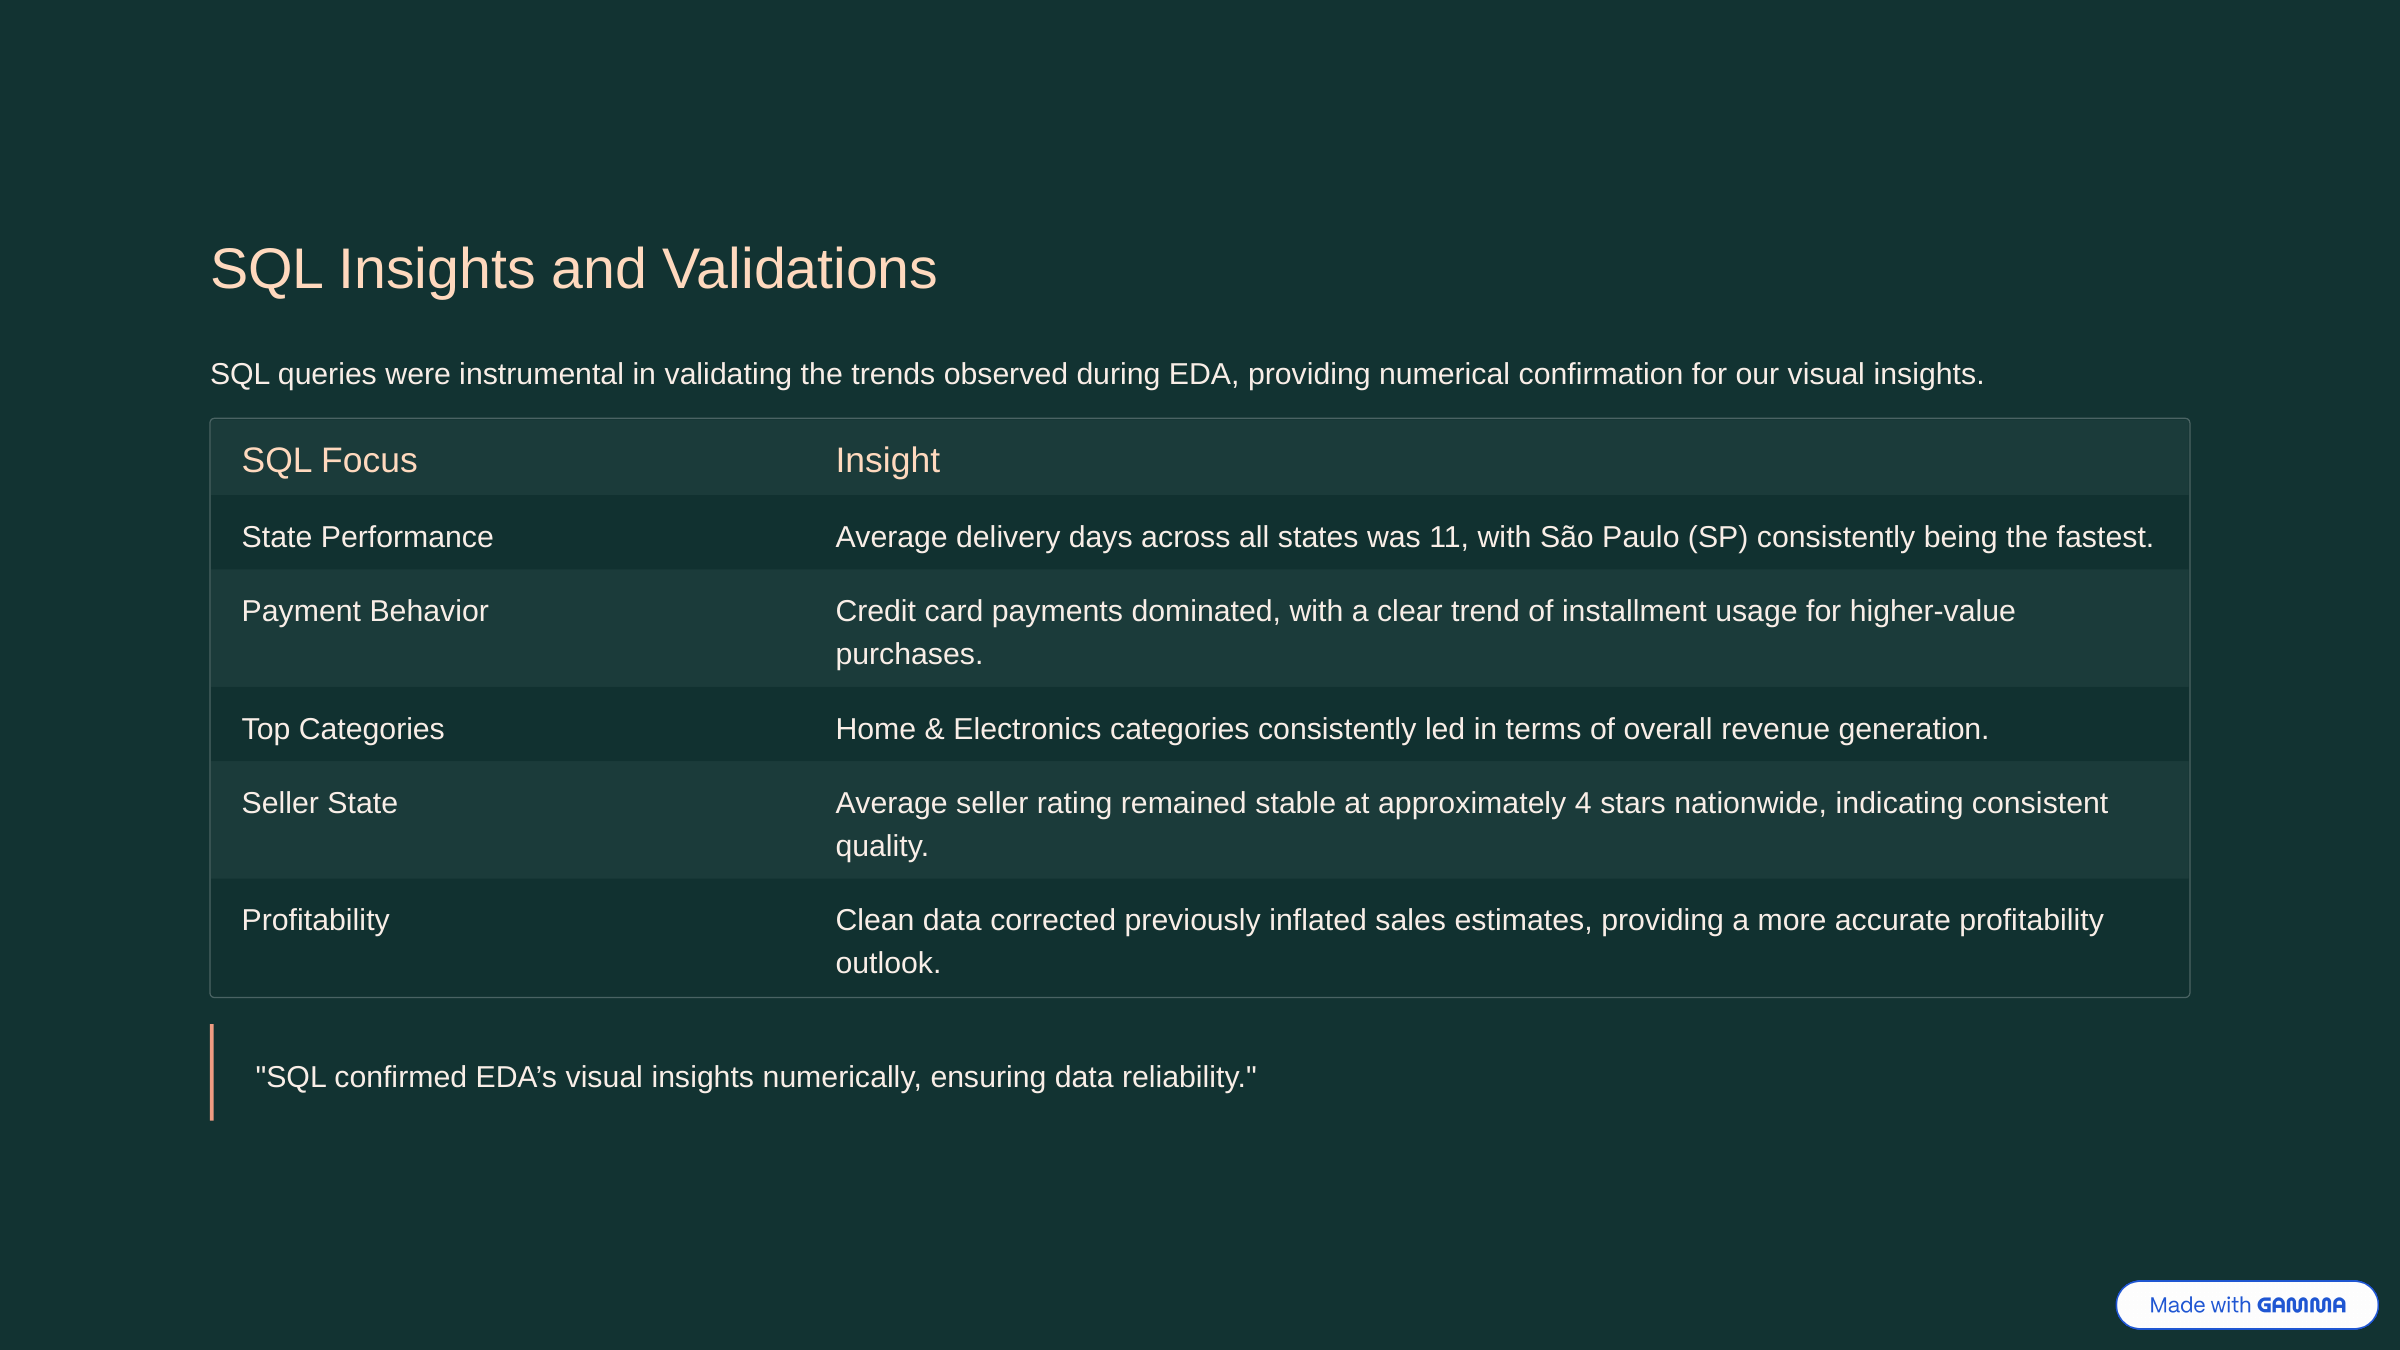

SQL Insights and Validations
SQL queries were instrumental in validating the trends observed during EDA, providing numerical confirmation for our visual insights.

SQL Focus
Insight

State Performance
Average delivery days across all states was 11, with São Paulo (SP) consistently being the fastest.

Payment Behavior
Credit card payments dominated, with a clear trend of installment usage for higher-value purchases.

Top Categories
Home & Electronics categories consistently led in terms of overall revenue generation.

Seller State
Average seller rating remained stable at approximately 4 stars nationwide, indicating consistent quality.

Profitability
Clean data corrected previously inflated sales estimates, providing a more accurate profitability outlook.

"SQL confirmed EDA’s visual insights numerically, ensuring data reliability."